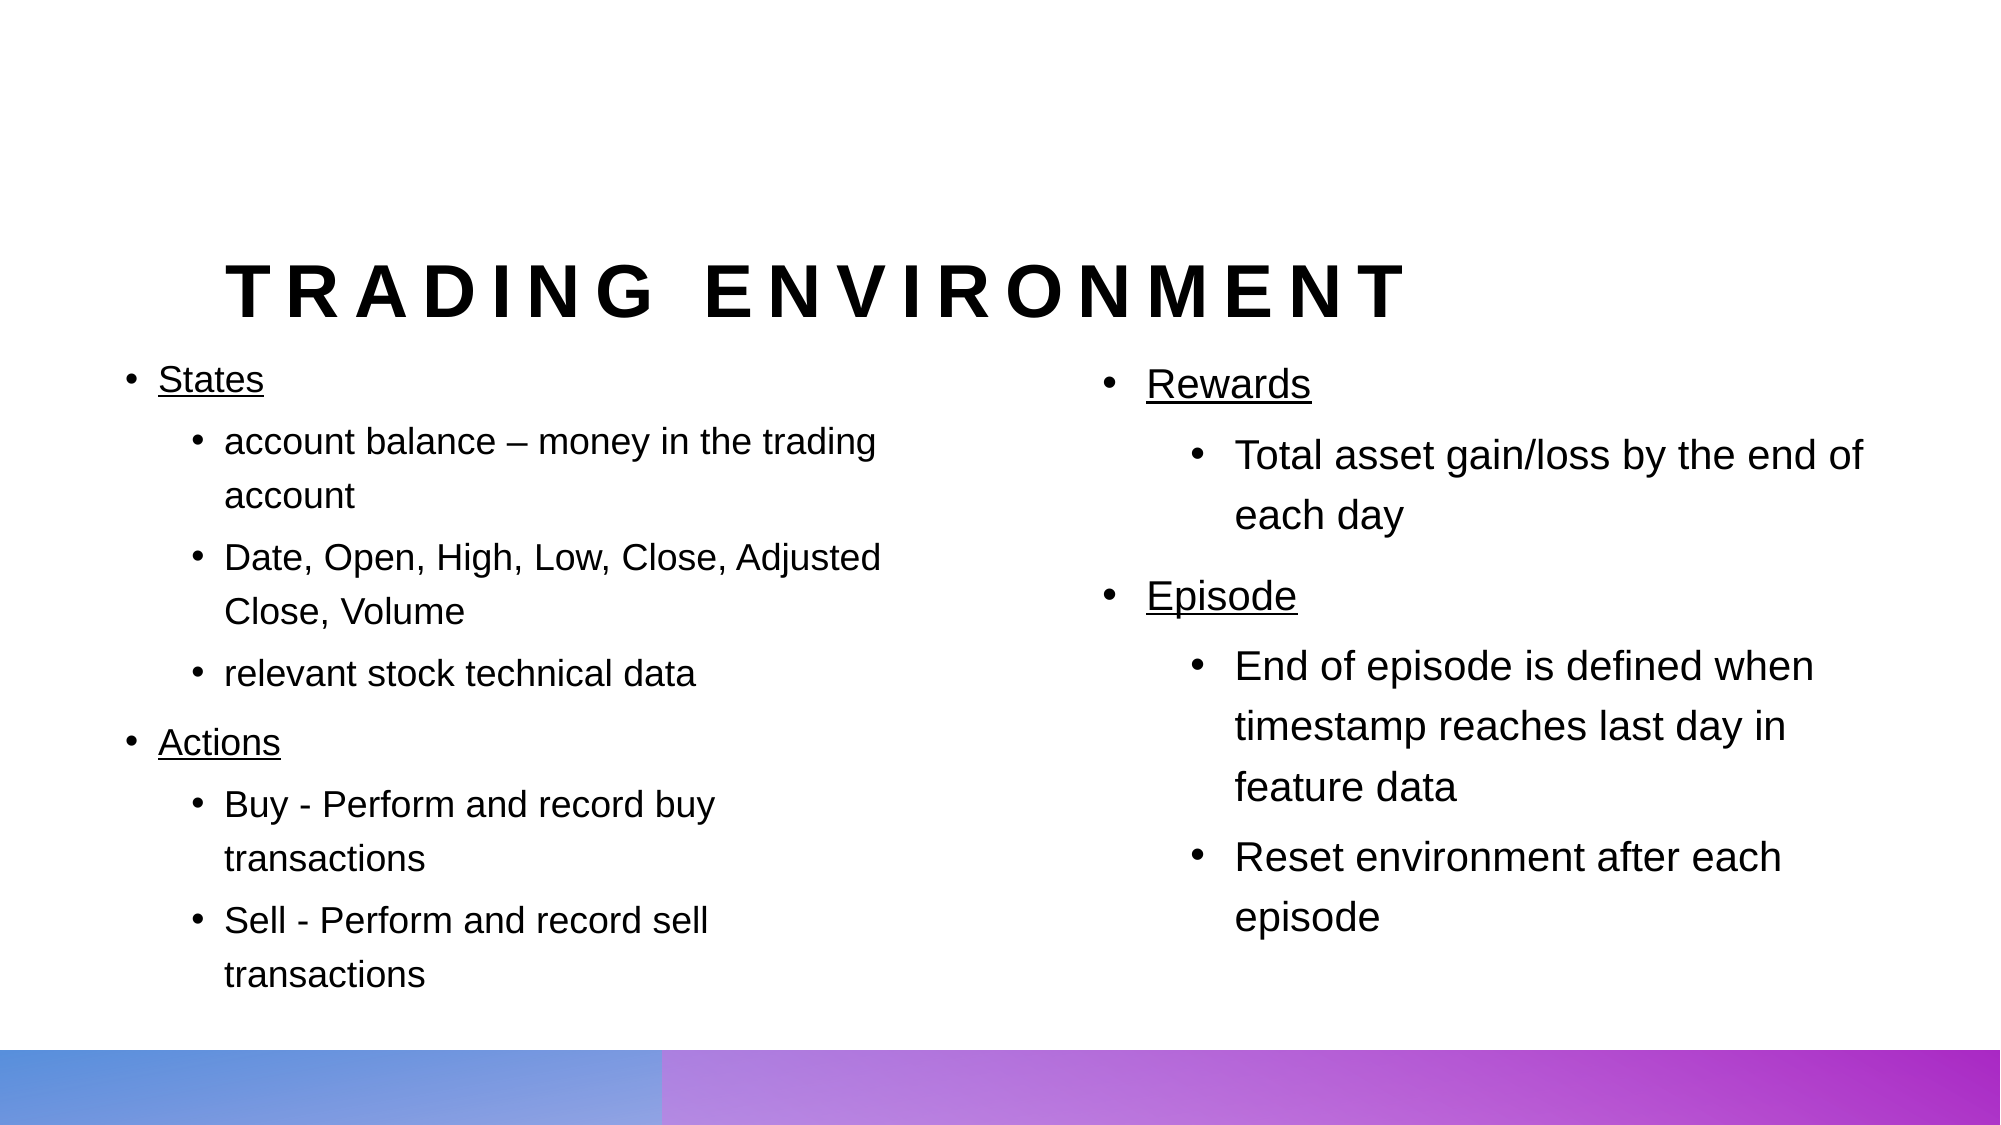

# Trading Environment
States
account balance – money in the trading account
Date, Open, High, Low, Close, Adjusted Close, Volume
relevant stock technical data
Actions
Buy - Perform and record buy transactions
Sell - Perform and record sell transactions
Rewards
Total asset gain/loss by the end of each day
Episode
End of episode is defined when timestamp reaches last day in feature data
Reset environment after each episode